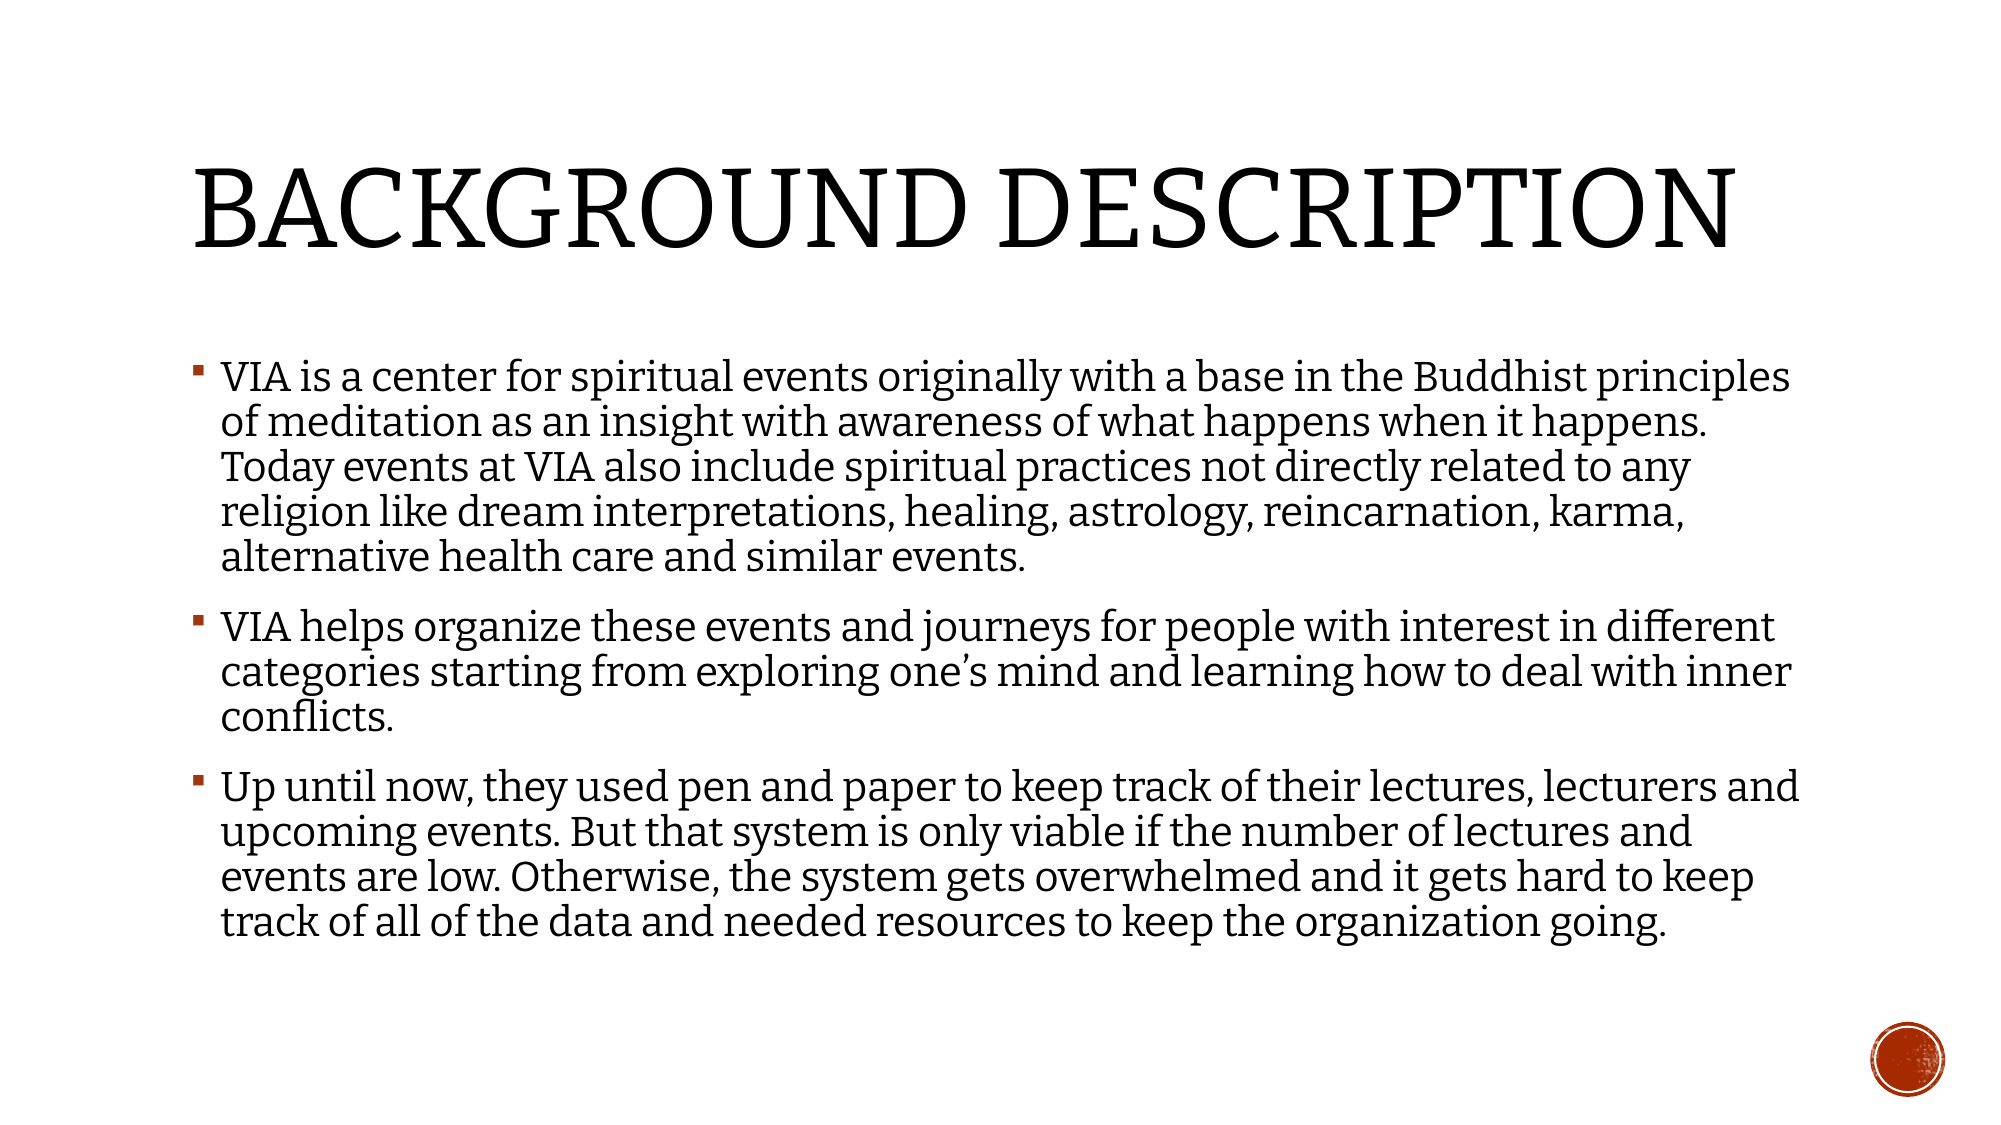

# Background description
VIA is a center for spiritual events originally with a base in the Buddhist principles of meditation as an insight with awareness of what happens when it happens. Today events at VIA also include spiritual practices not directly related to any religion like dream interpretations, healing, astrology, reincarnation, karma, alternative health care and similar events.
VIA helps organize these events and journeys for people with interest in different categories starting from exploring one’s mind and learning how to deal with inner conflicts.
Up until now, they used pen and paper to keep track of their lectures, lecturers and upcoming events. But that system is only viable if the number of lectures and events are low. Otherwise, the system gets overwhelmed and it gets hard to keep track of all of the data and needed resources to keep the organization going.